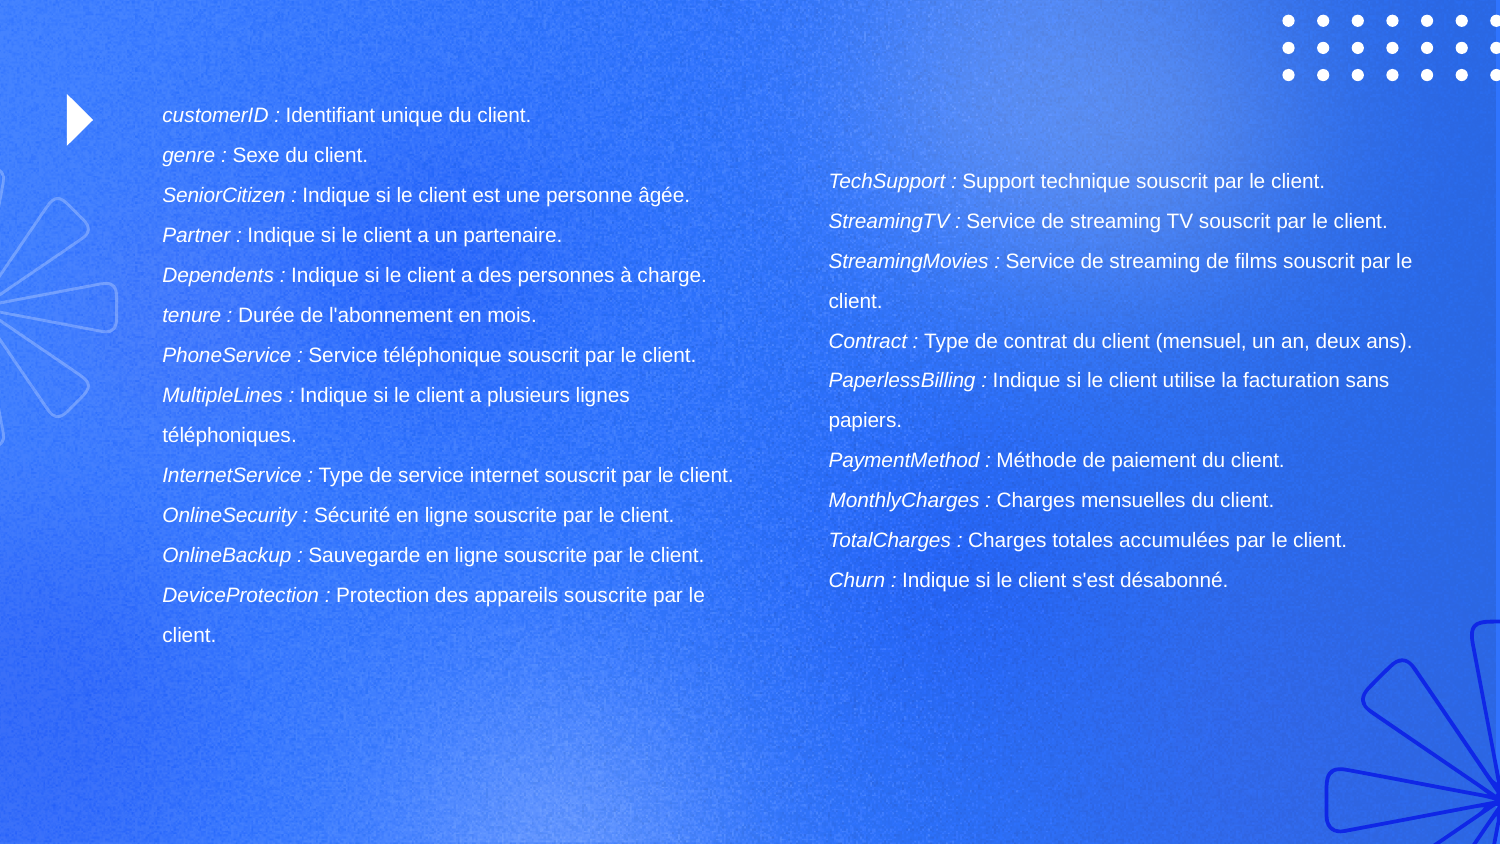

customerID : Identifiant unique du client.
genre : Sexe du client.
SeniorCitizen : Indique si le client est une personne âgée.
Partner : Indique si le client a un partenaire.
Dependents : Indique si le client a des personnes à charge.
tenure : Durée de l'abonnement en mois.
PhoneService : Service téléphonique souscrit par le client.
MultipleLines : Indique si le client a plusieurs lignes téléphoniques.
InternetService : Type de service internet souscrit par le client.
OnlineSecurity : Sécurité en ligne souscrite par le client.
OnlineBackup : Sauvegarde en ligne souscrite par le client.
DeviceProtection : Protection des appareils souscrite par le client.
TechSupport : Support technique souscrit par le client.
StreamingTV : Service de streaming TV souscrit par le client.
StreamingMovies : Service de streaming de films souscrit par le client.
Contract : Type de contrat du client (mensuel, un an, deux ans).
PaperlessBilling : Indique si le client utilise la facturation sans papiers.
PaymentMethod : Méthode de paiement du client.
MonthlyCharges : Charges mensuelles du client.
TotalCharges : Charges totales accumulées par le client.
Churn : Indique si le client s'est désabonné.